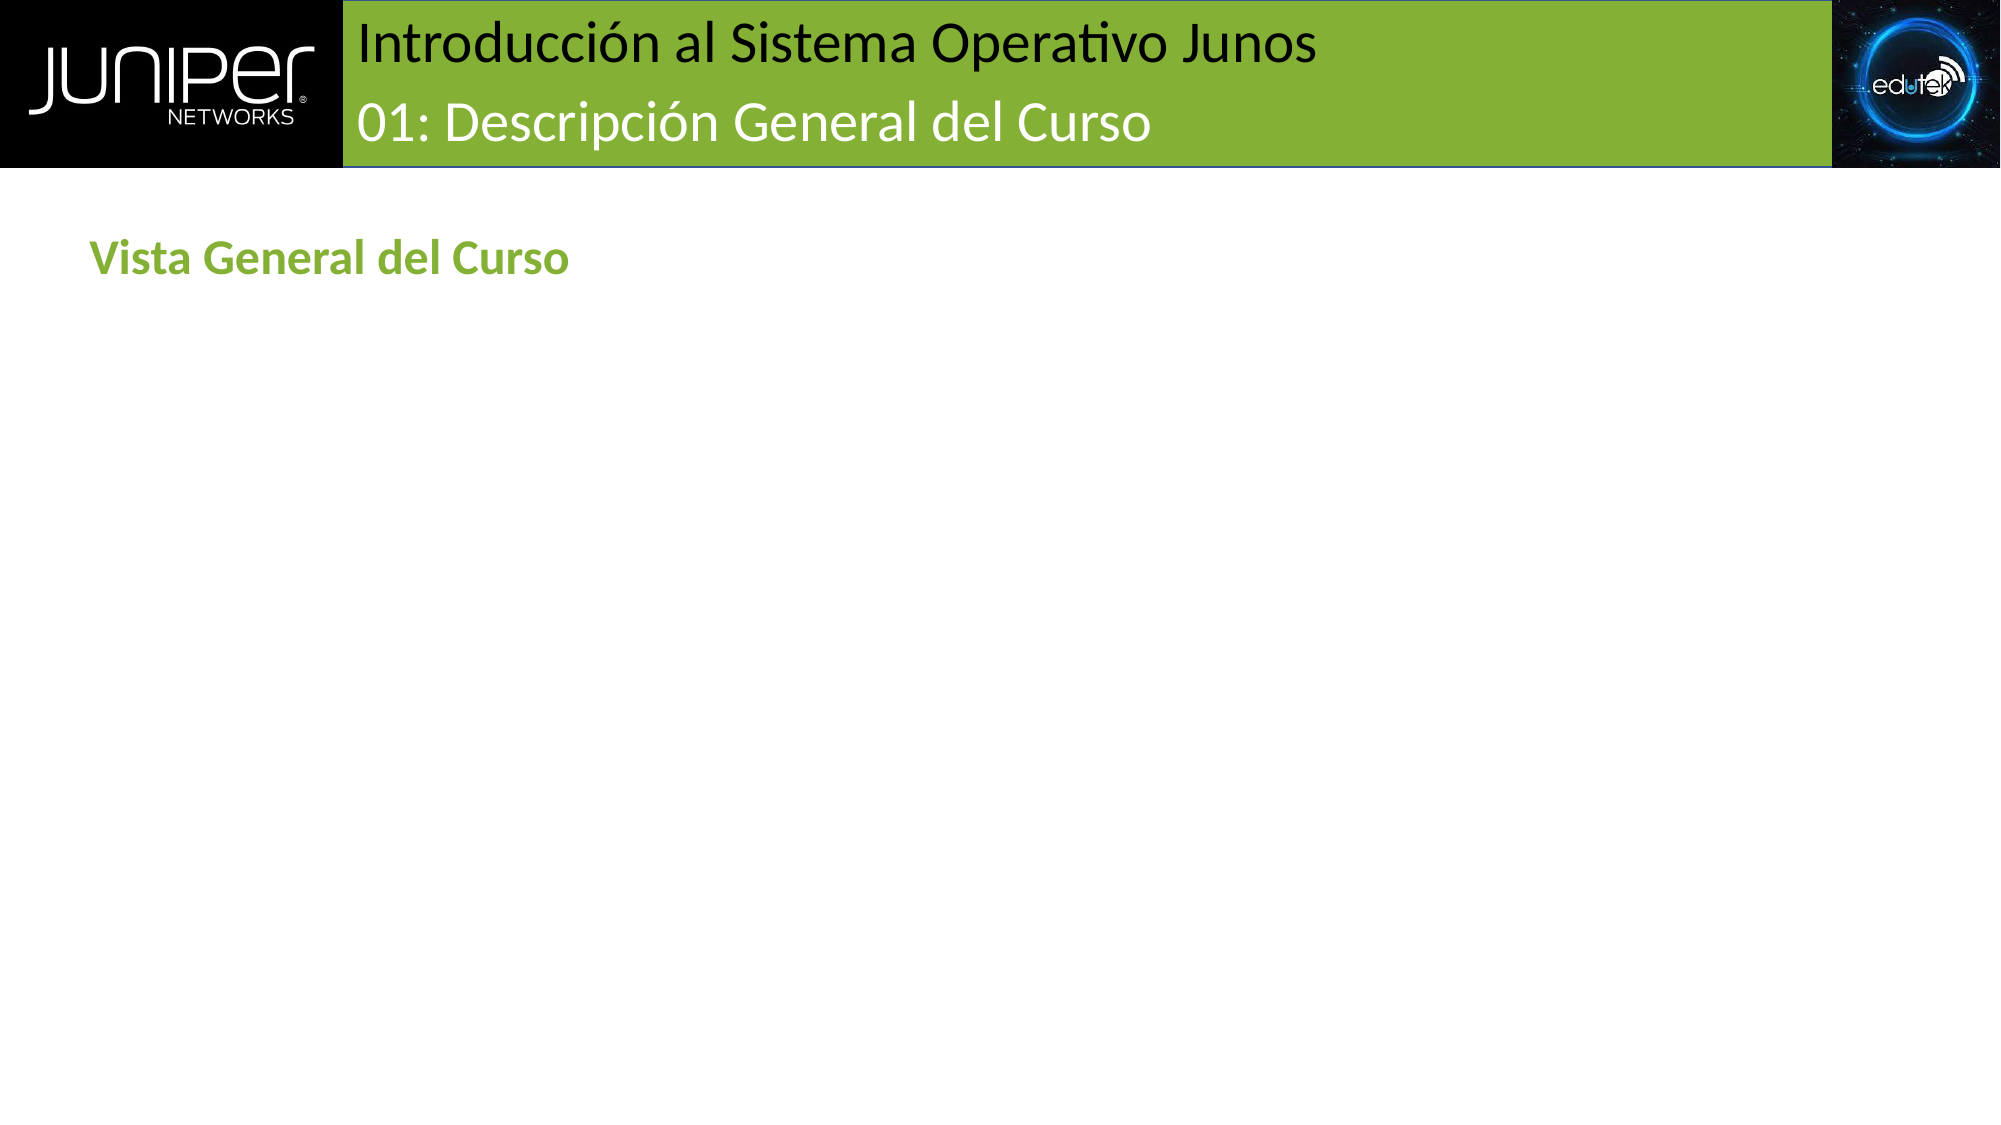

# Introducción al Sistema Operativo Junos
01: Descripción General del Curso
Vista General del Curso